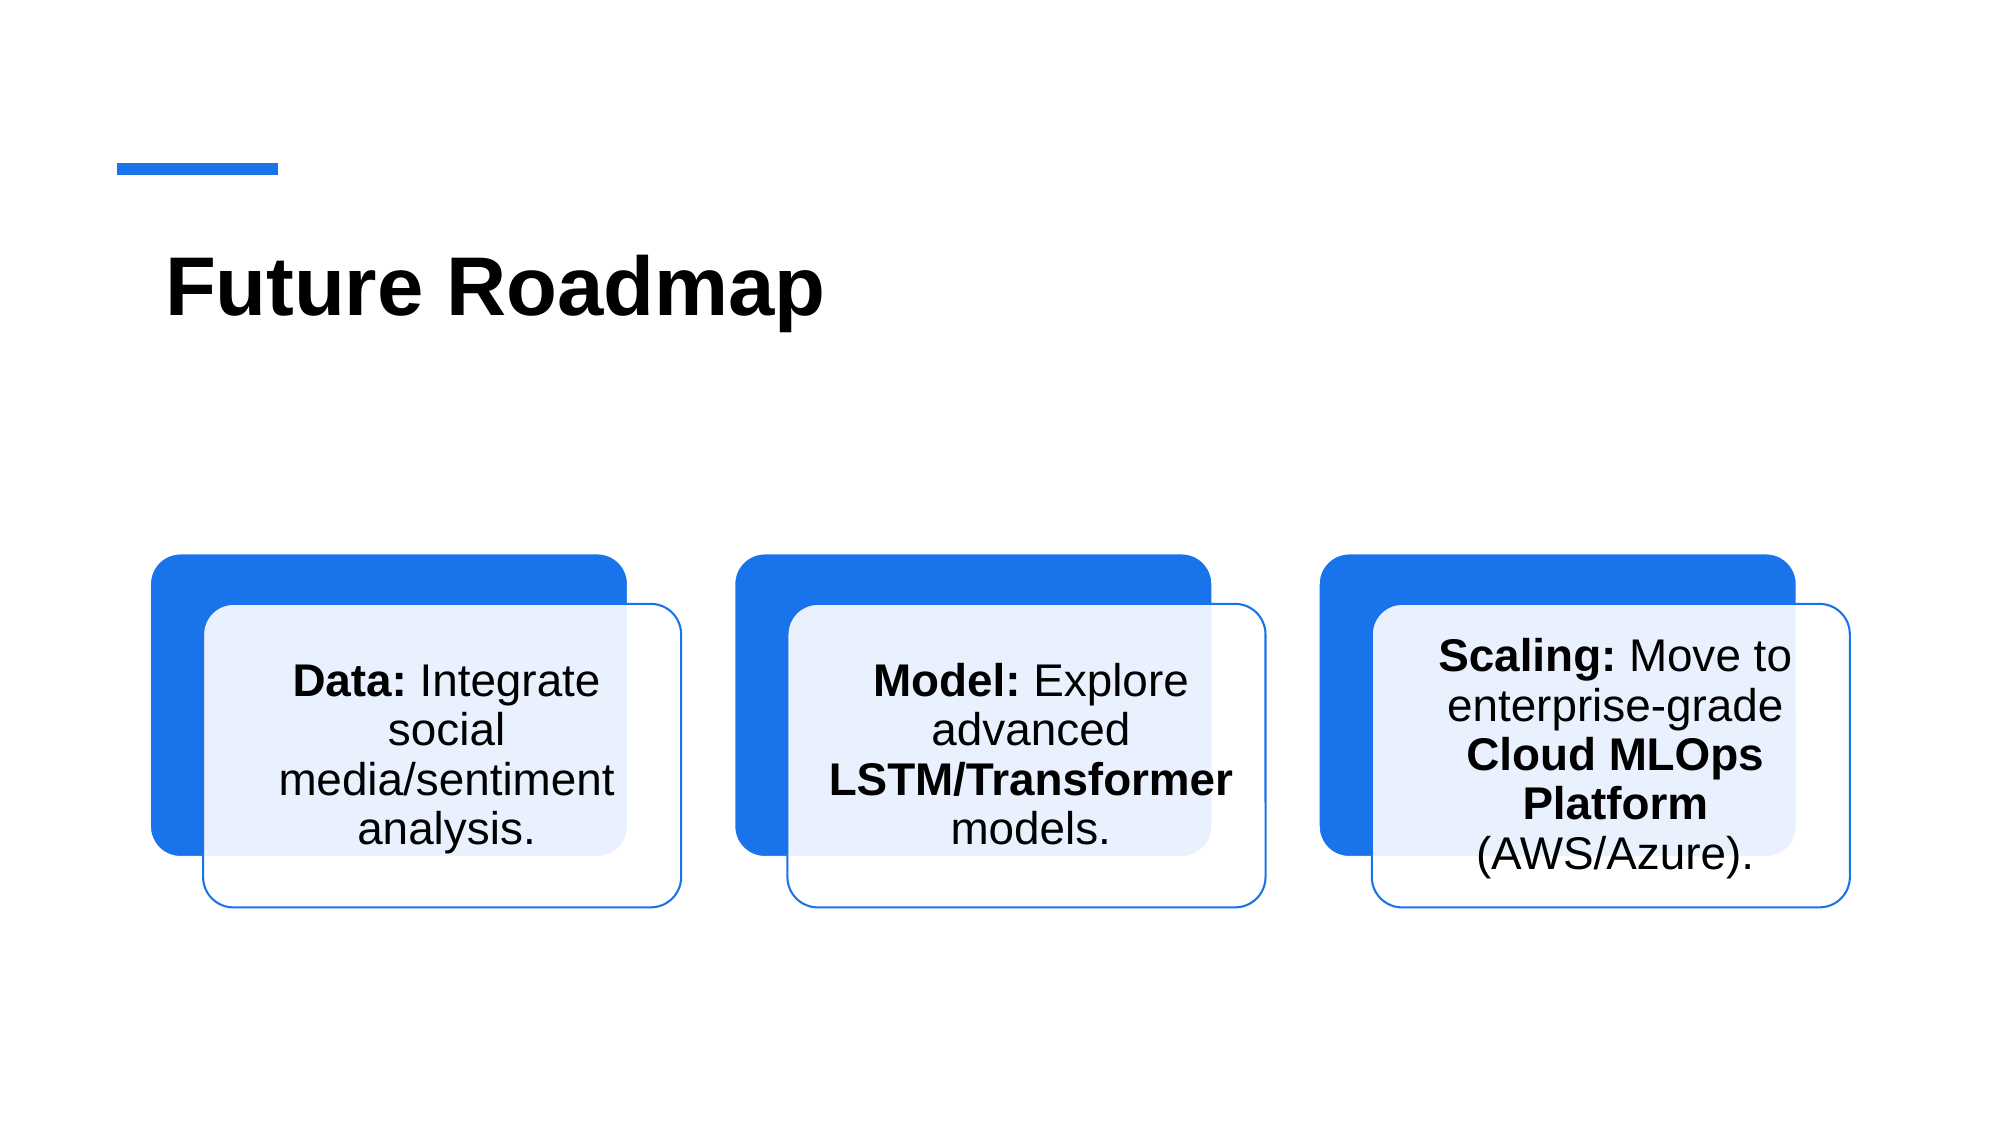

# Future Roadmap
Data: Integrate social media/sentiment analysis.
Model: Explore advanced LSTM/Transformer models.
Scaling: Move to enterprise-grade Cloud MLOps Platform (AWS/Azure).